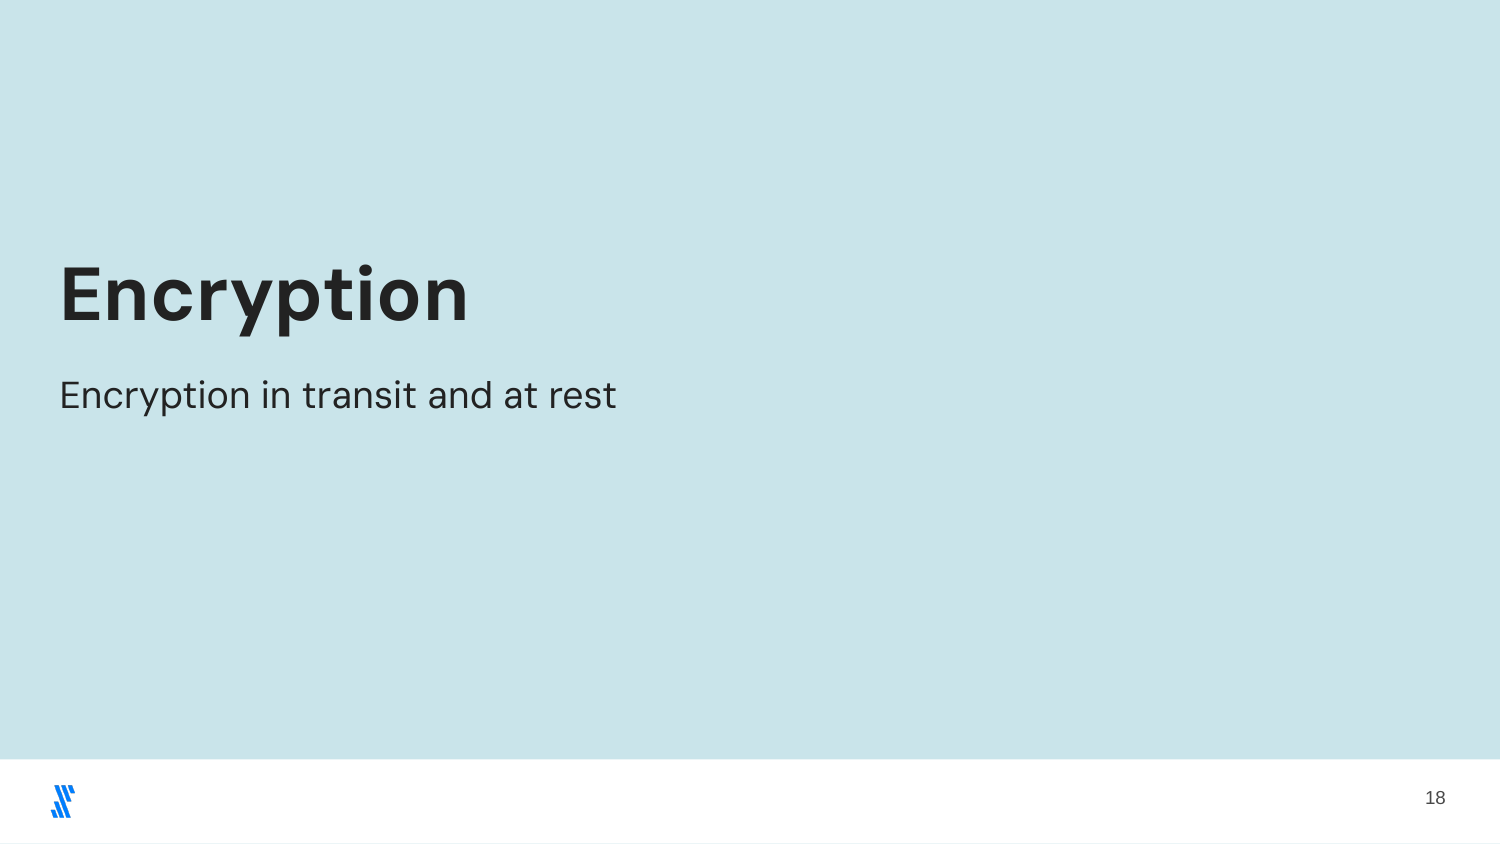

# Encryption
Encryption in transit and at rest
18